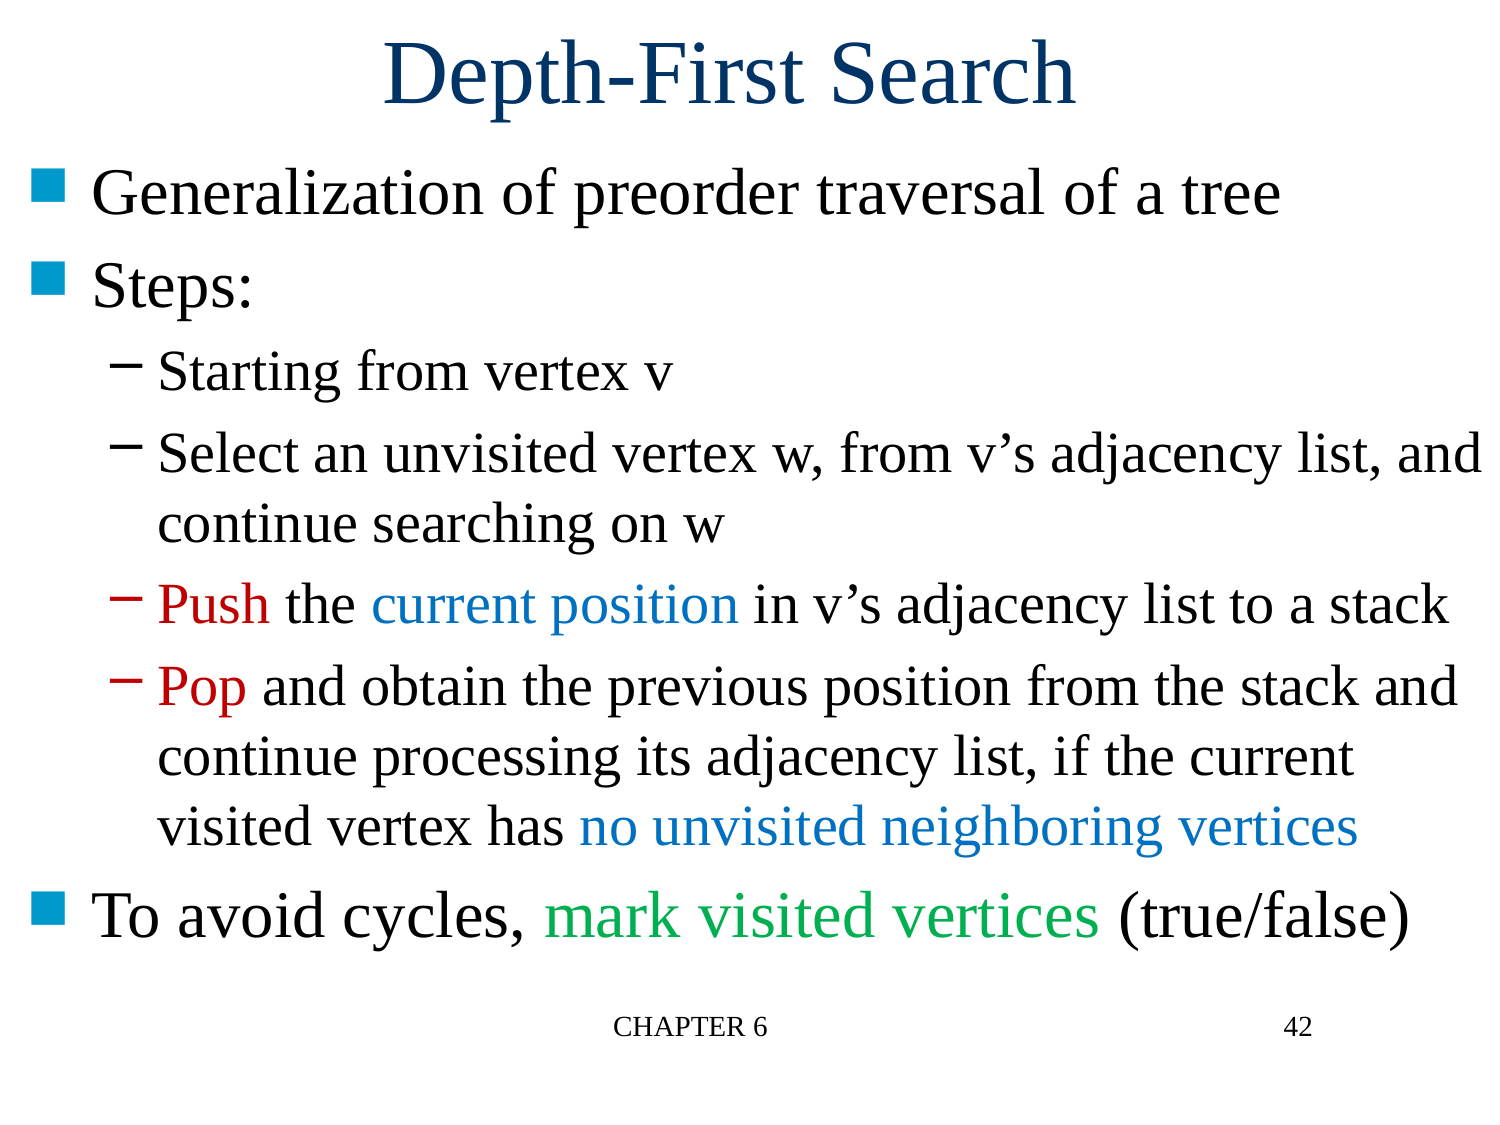

Depth-First Search
Generalization of preorder traversal of a tree
Steps:
Starting from vertex v
Select an unvisited vertex w, from v’s adjacency list, and continue searching on w
Push the current position in v’s adjacency list to a stack
Pop and obtain the previous position from the stack and continue processing its adjacency list, if the current visited vertex has no unvisited neighboring vertices
To avoid cycles, mark visited vertices (true/false)
CHAPTER 6
42